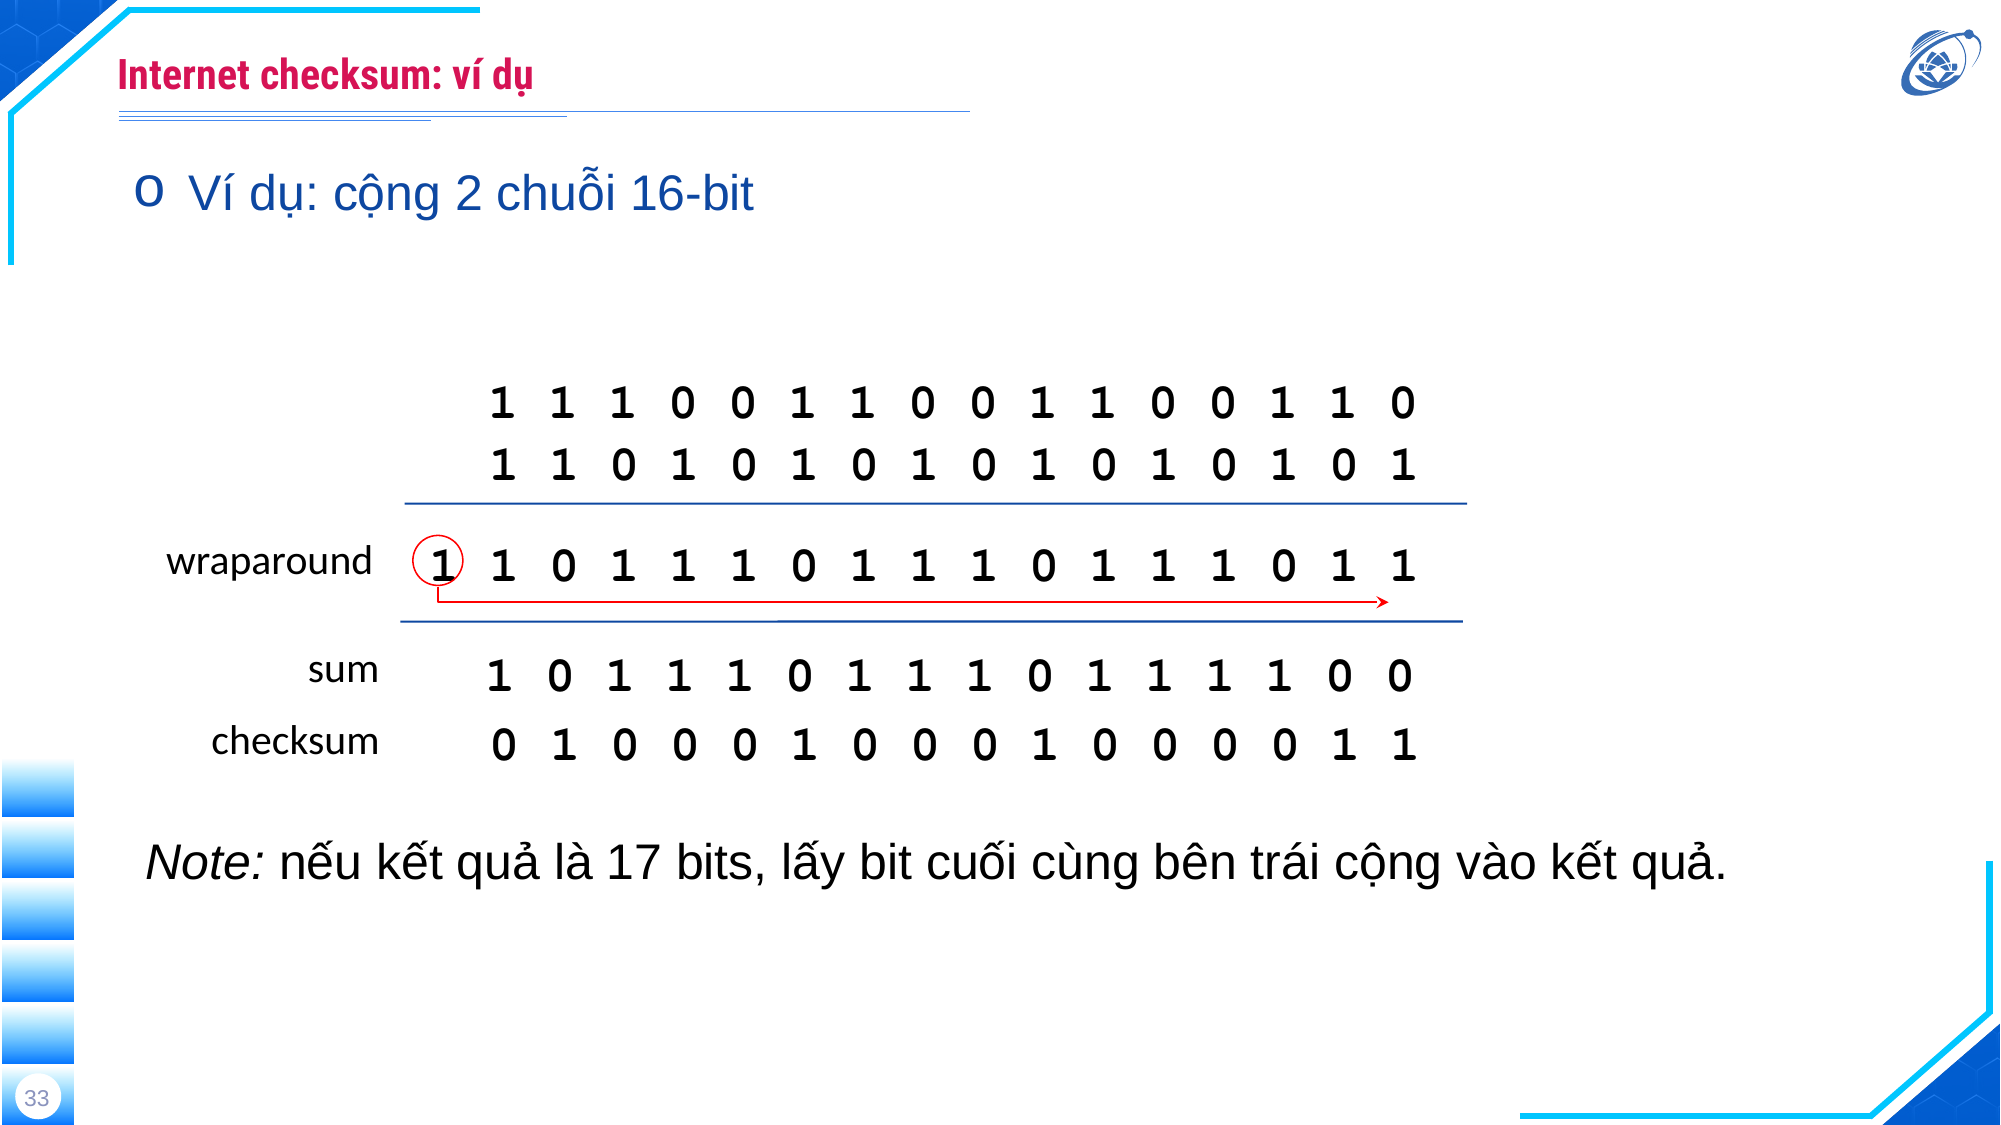

# Internet checksum: ví dụ
Ví dụ: cộng 2 chuỗi 16-bit

1 1 1 0 0 1 1 0 0 1 1 0 0 1 1 0
1 1 0 1 0 1 0 1 0 1 0 1 0 1 0 1

1 1 0 1 1 1 0 1 1 1 0 1 1 1 0 1 1
wraparound

sum
  1 0 1 1 1 0 1 1 1 0 1 1 1 1 0 0
  0 1 0 0 0 1 0 0 0 1 0 0 0 0 1 1
checksum
Note: nếu kết quả là 17 bits, lấy bit cuối cùng bên trái cộng vào kết quả.
33